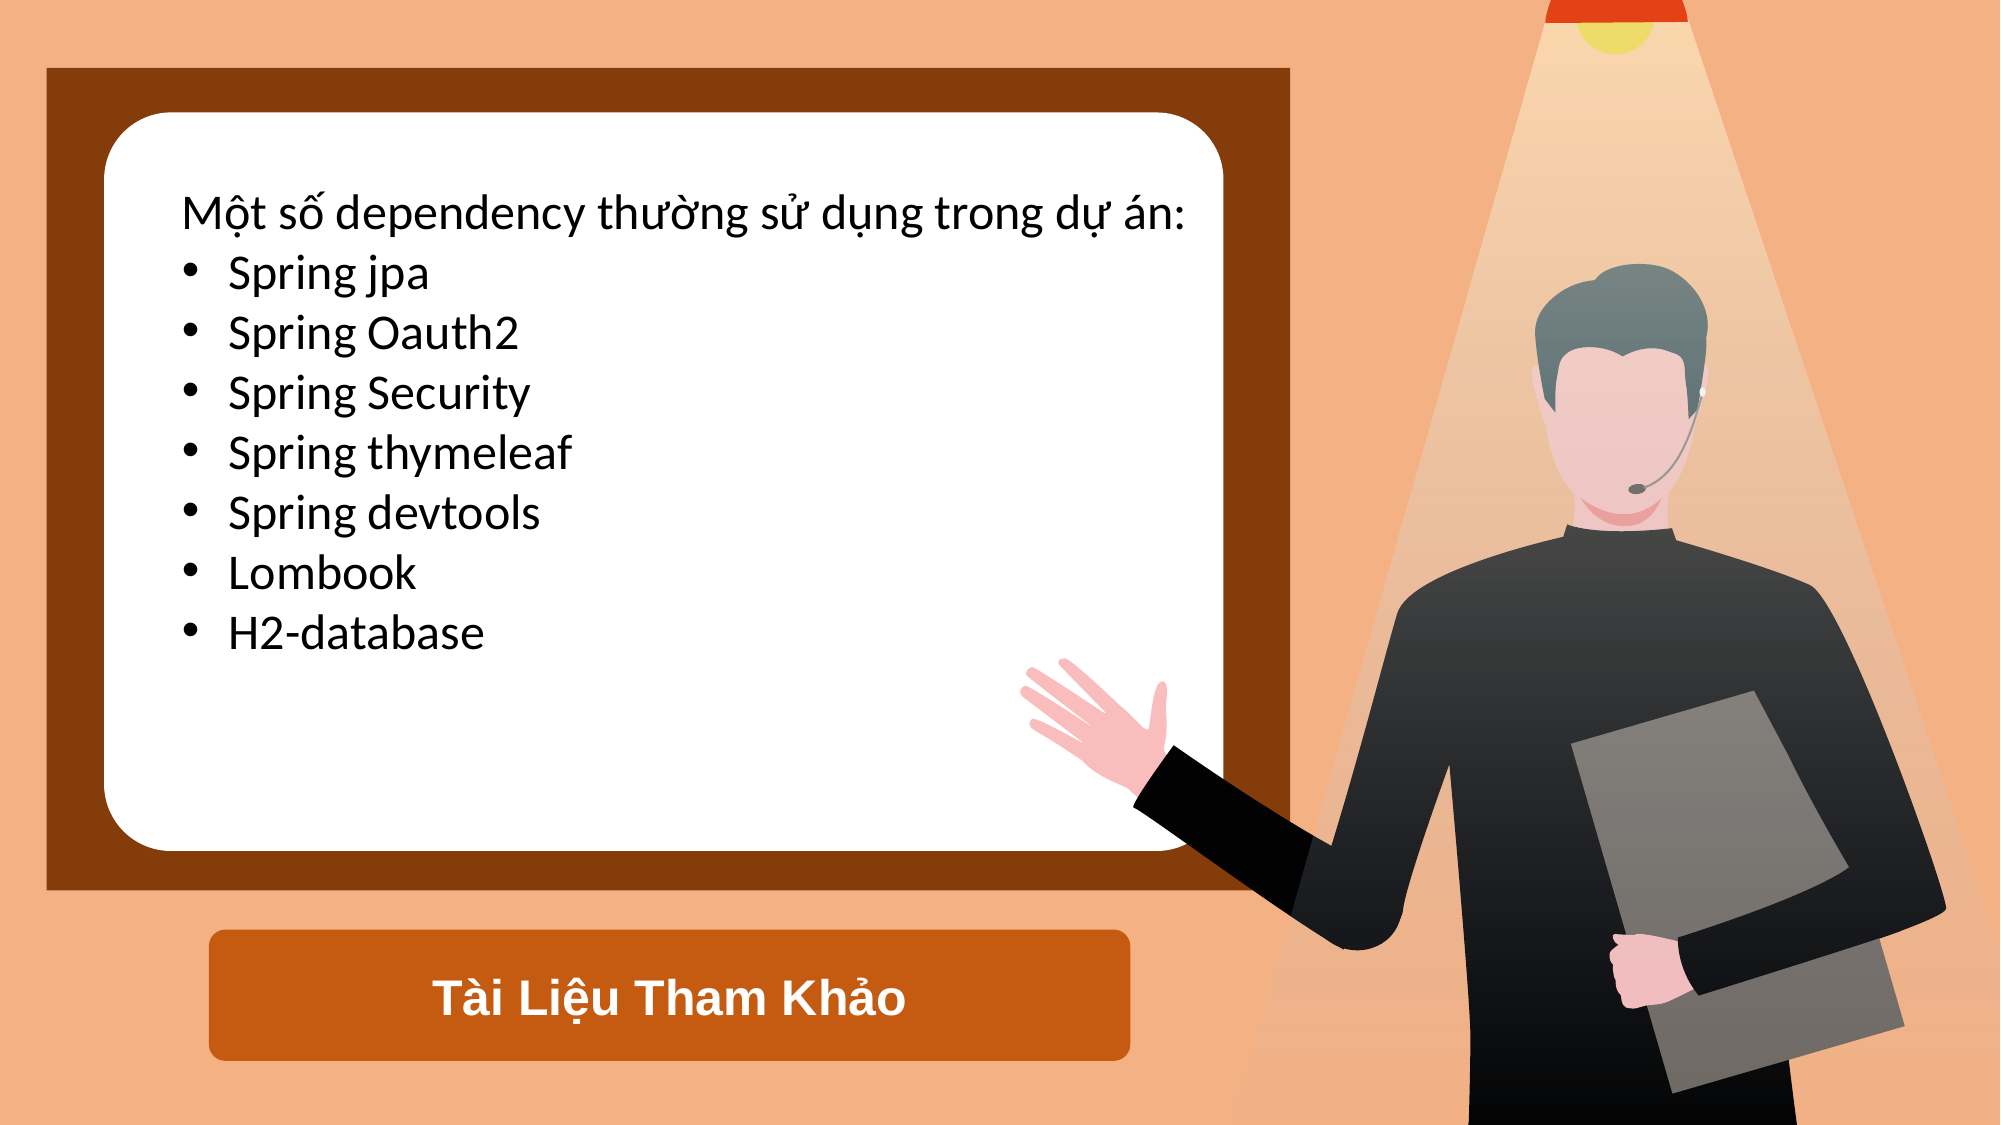

Một số dependency thường sử dụng trong dự án:
Spring jpa
Spring Oauth2
Spring Security
Spring thymeleaf
Spring devtools
Lombook
H2-database

Tài Liệu Tham Khảo